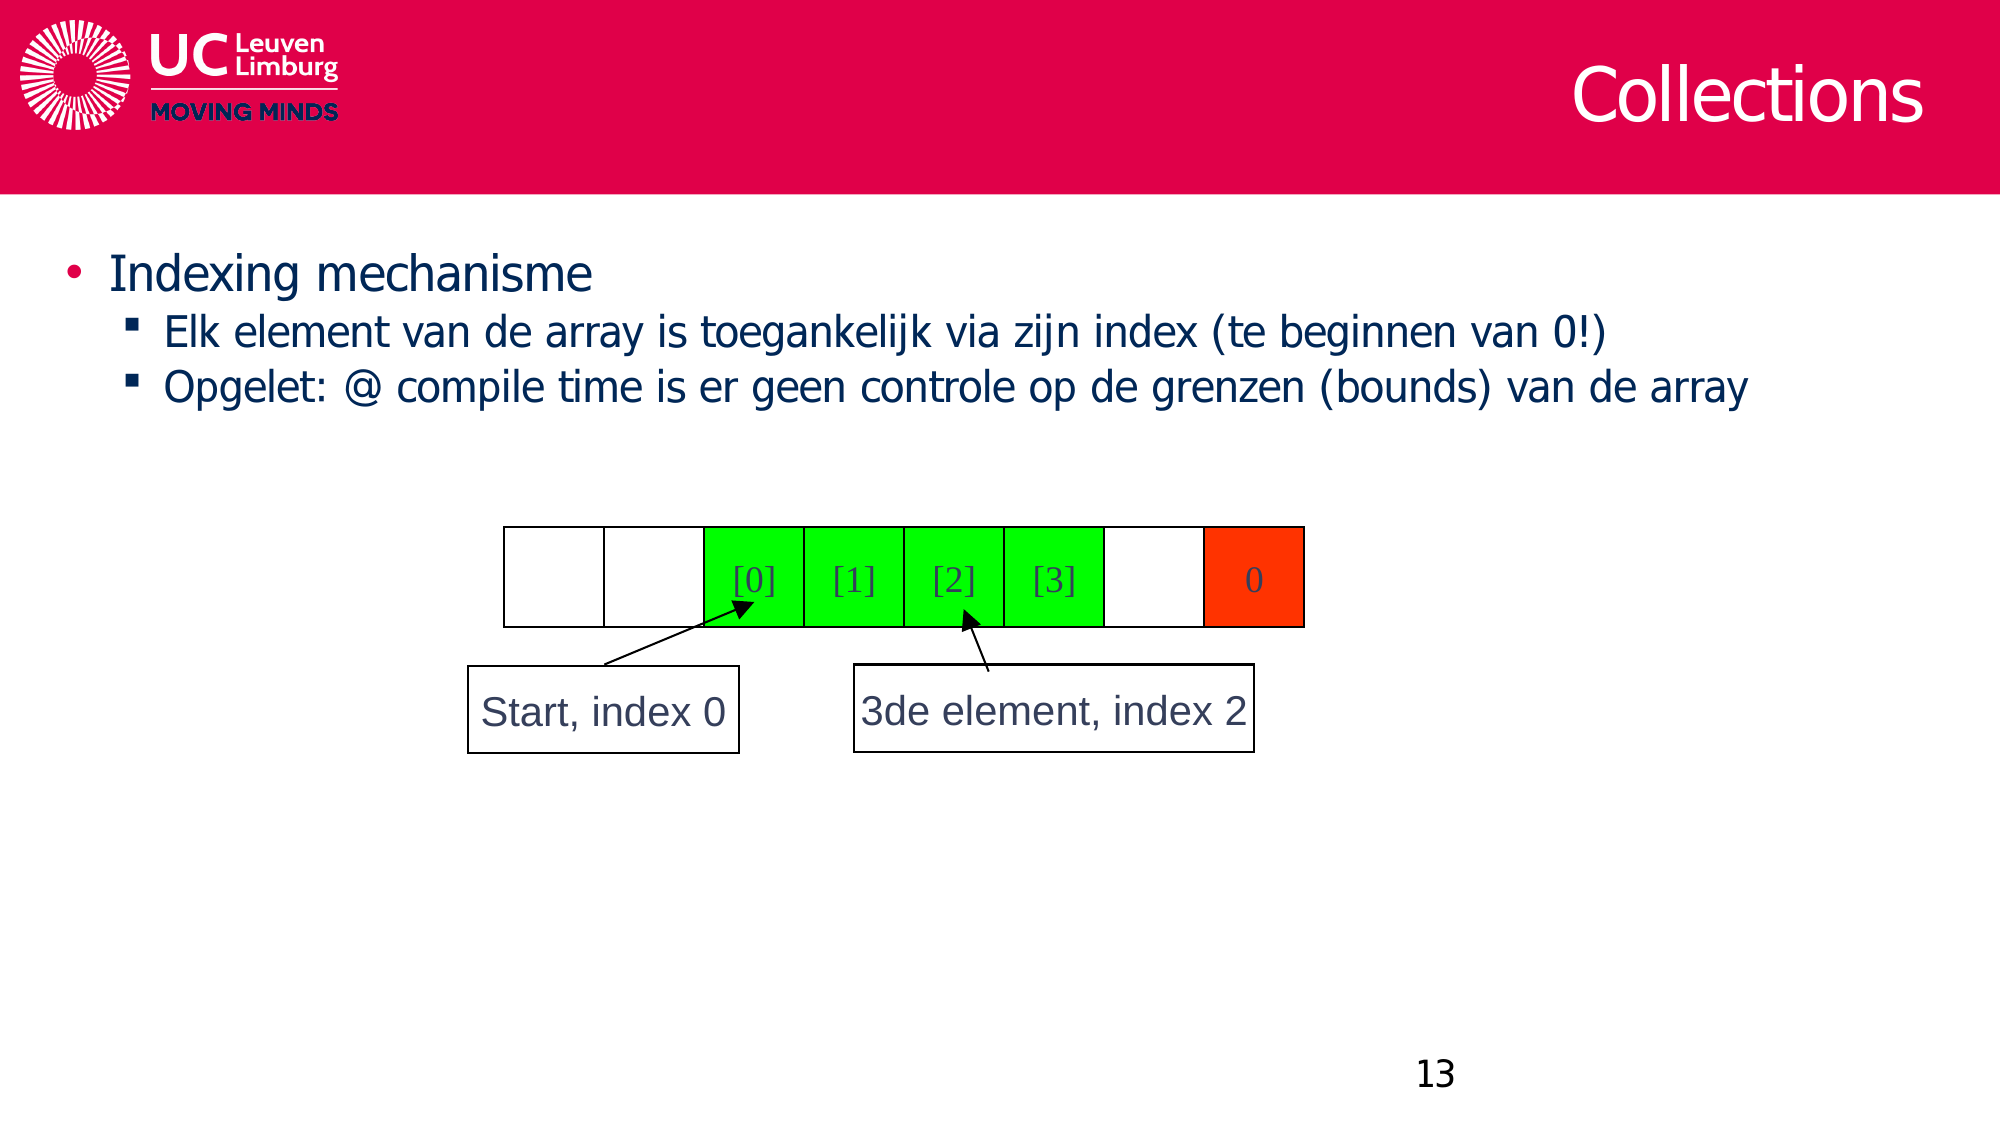

# Collections
Indexing mechanisme
Elk element van de array is toegankelijk via zijn index (te beginnen van 0!)
Opgelet: @ compile time is er geen controle op de grenzen (bounds) van de array

[0]
[1]
[2]
[3]

0

3de element, index 2
Start, index 0
13